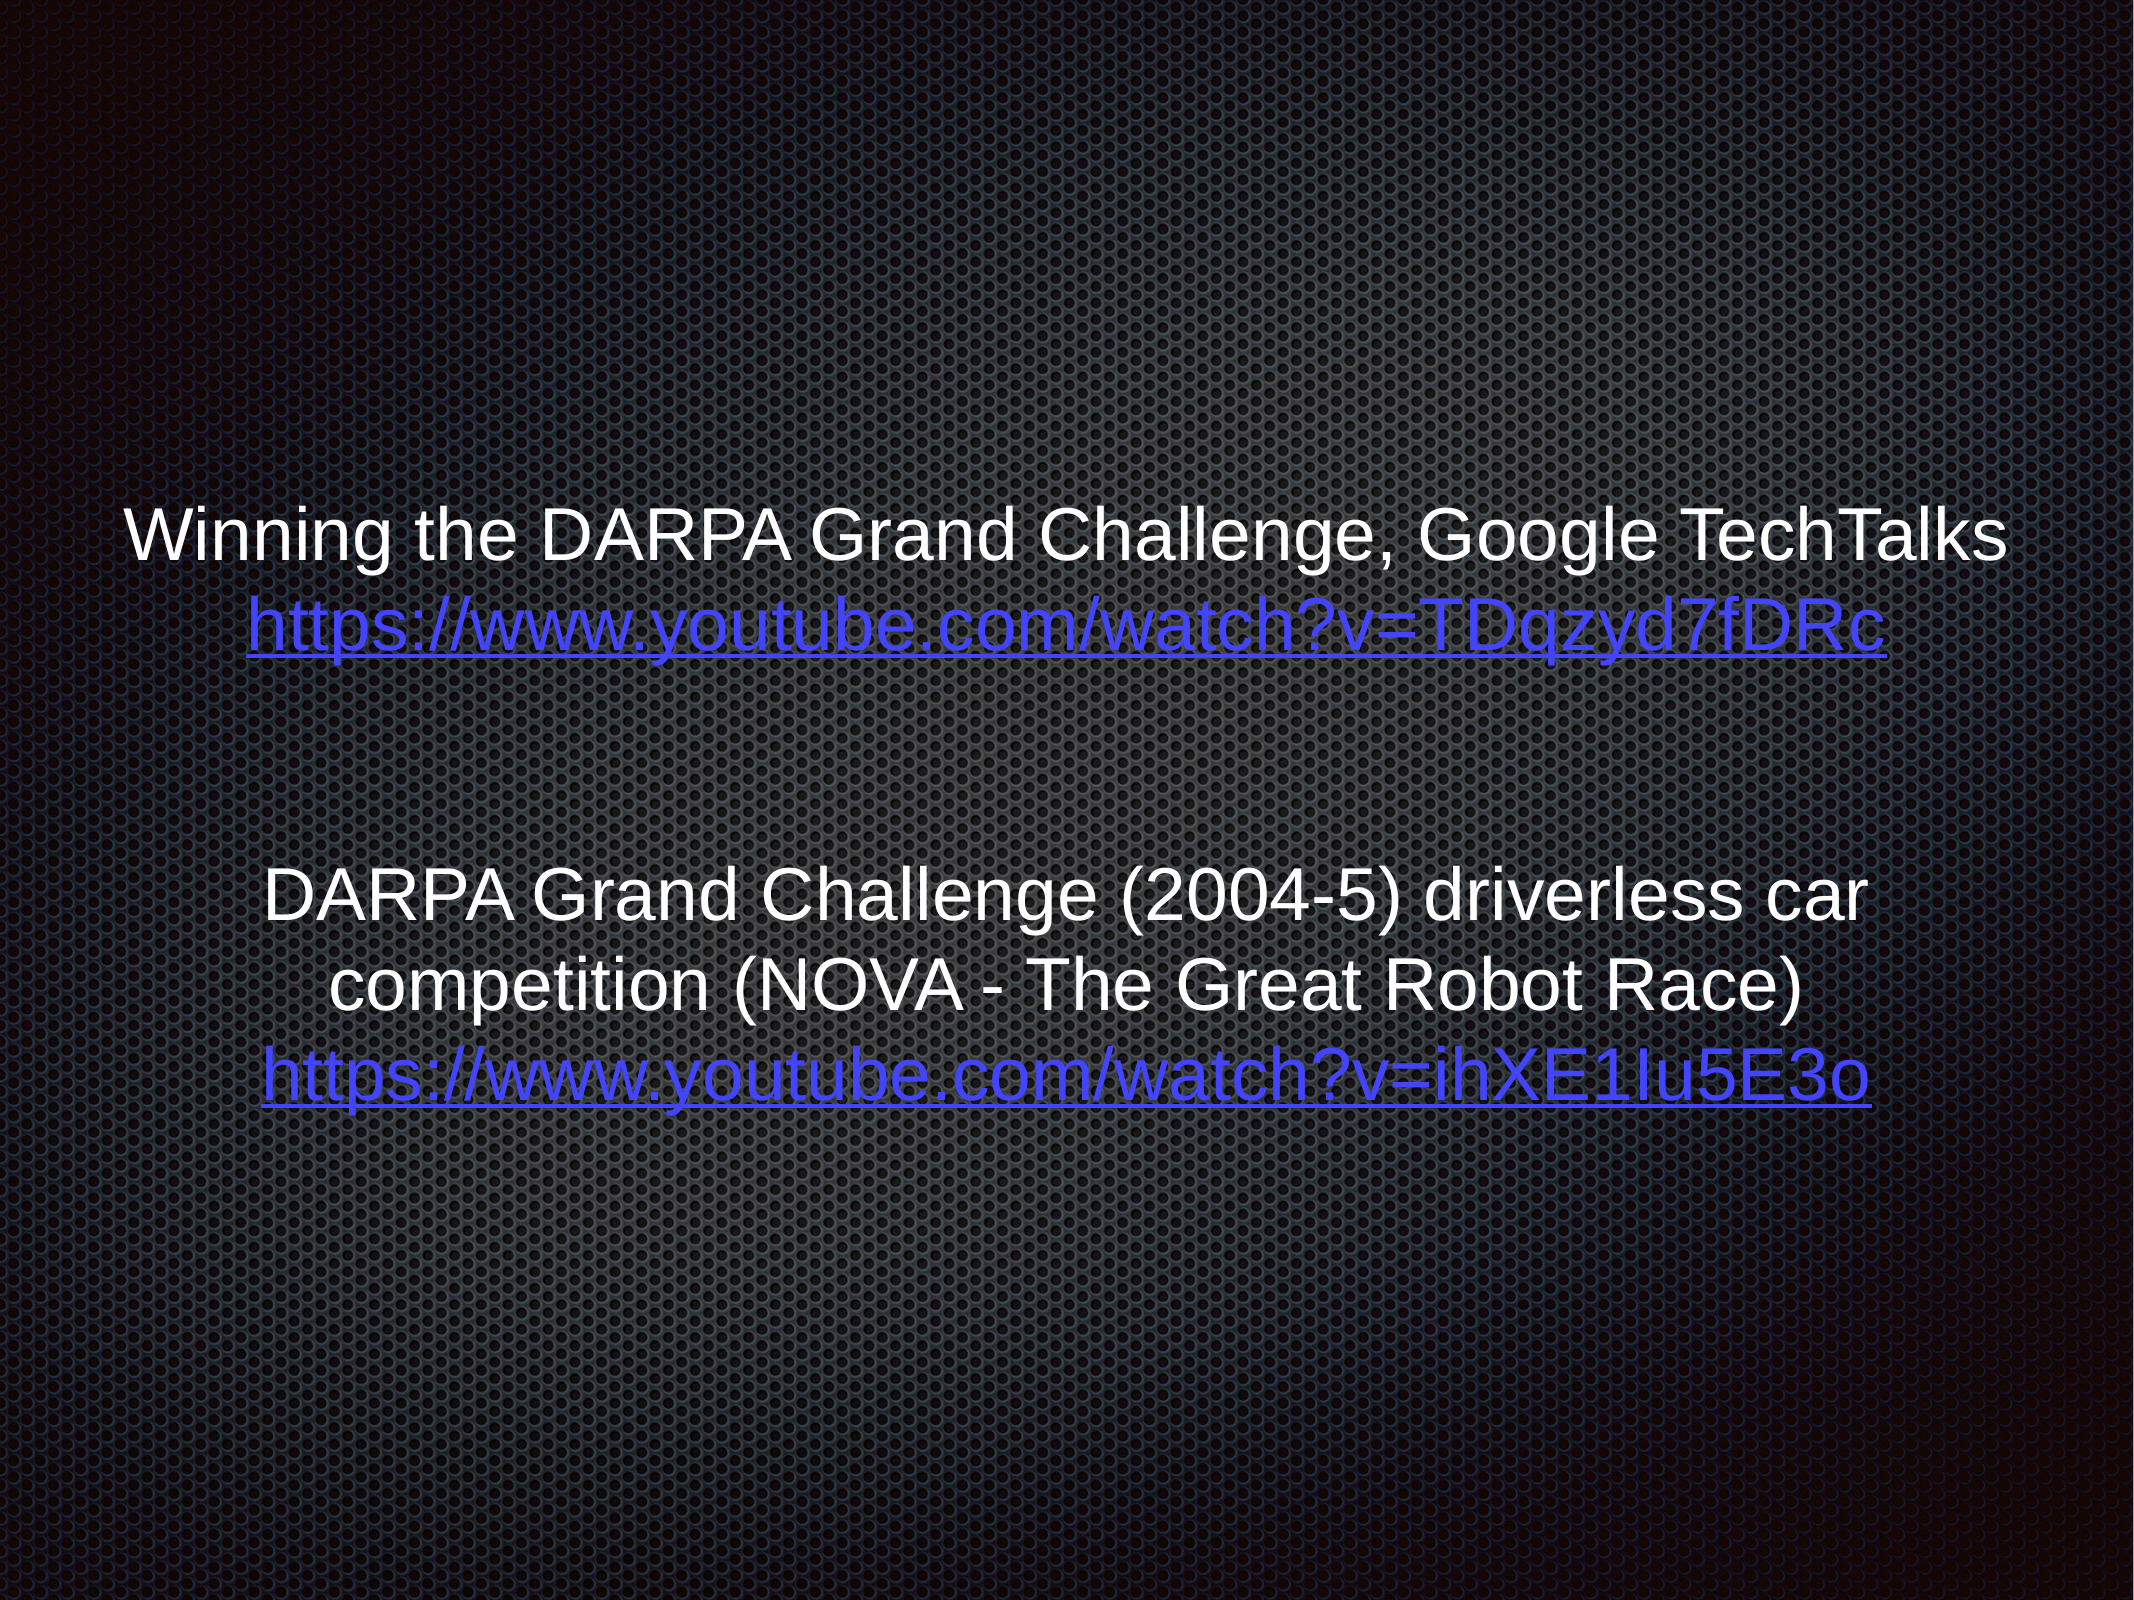

Winning the DARPA Grand Challenge, Google TechTalks
https://www.youtube.com/watch?v=TDqzyd7fDRc

DARPA Grand Challenge (2004-5) driverless car competition (NOVA - The Great Robot Race)
https://www.youtube.com/watch?v=ihXE1Iu5E3o